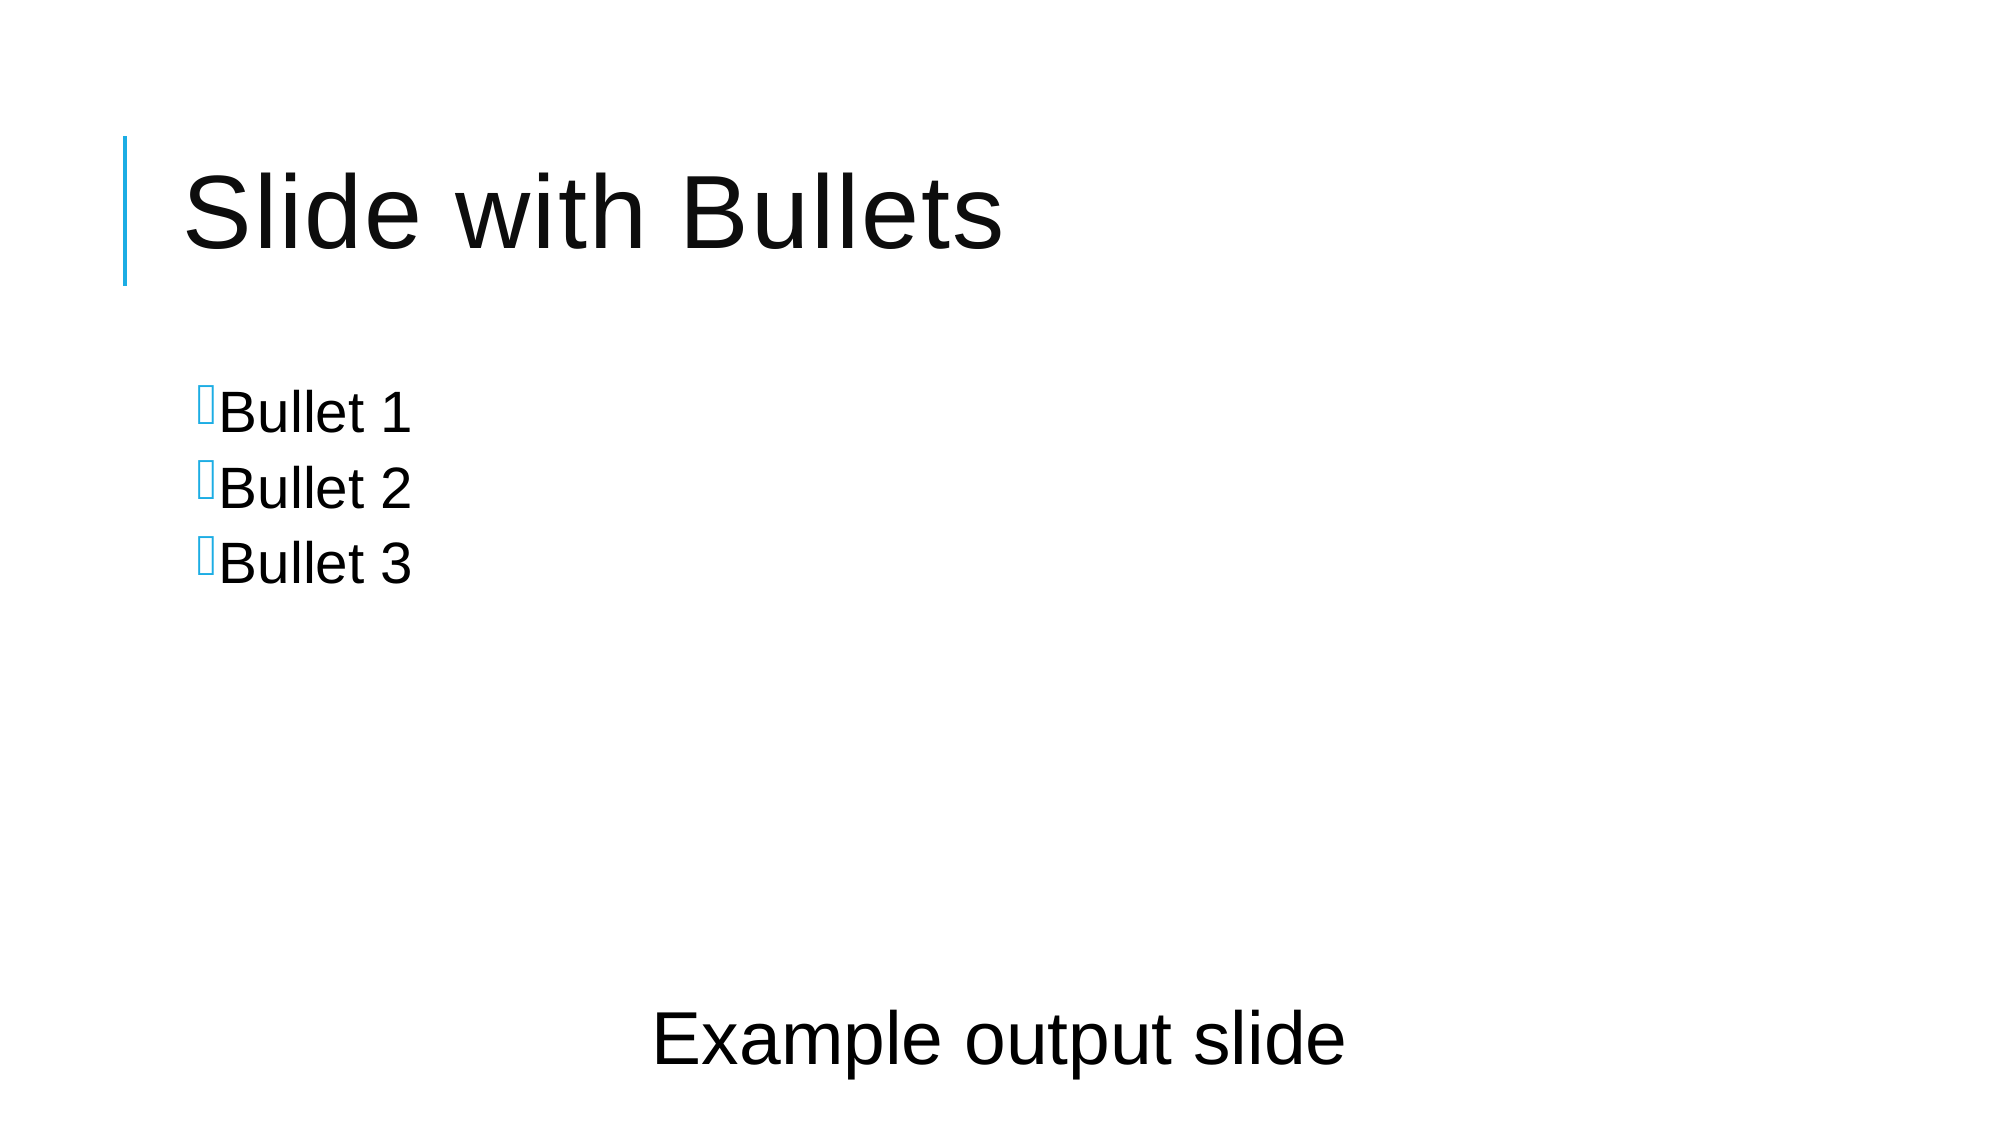

# Slide with Bullets
Bullet 1
Bullet 2
Bullet 3
Example output slide